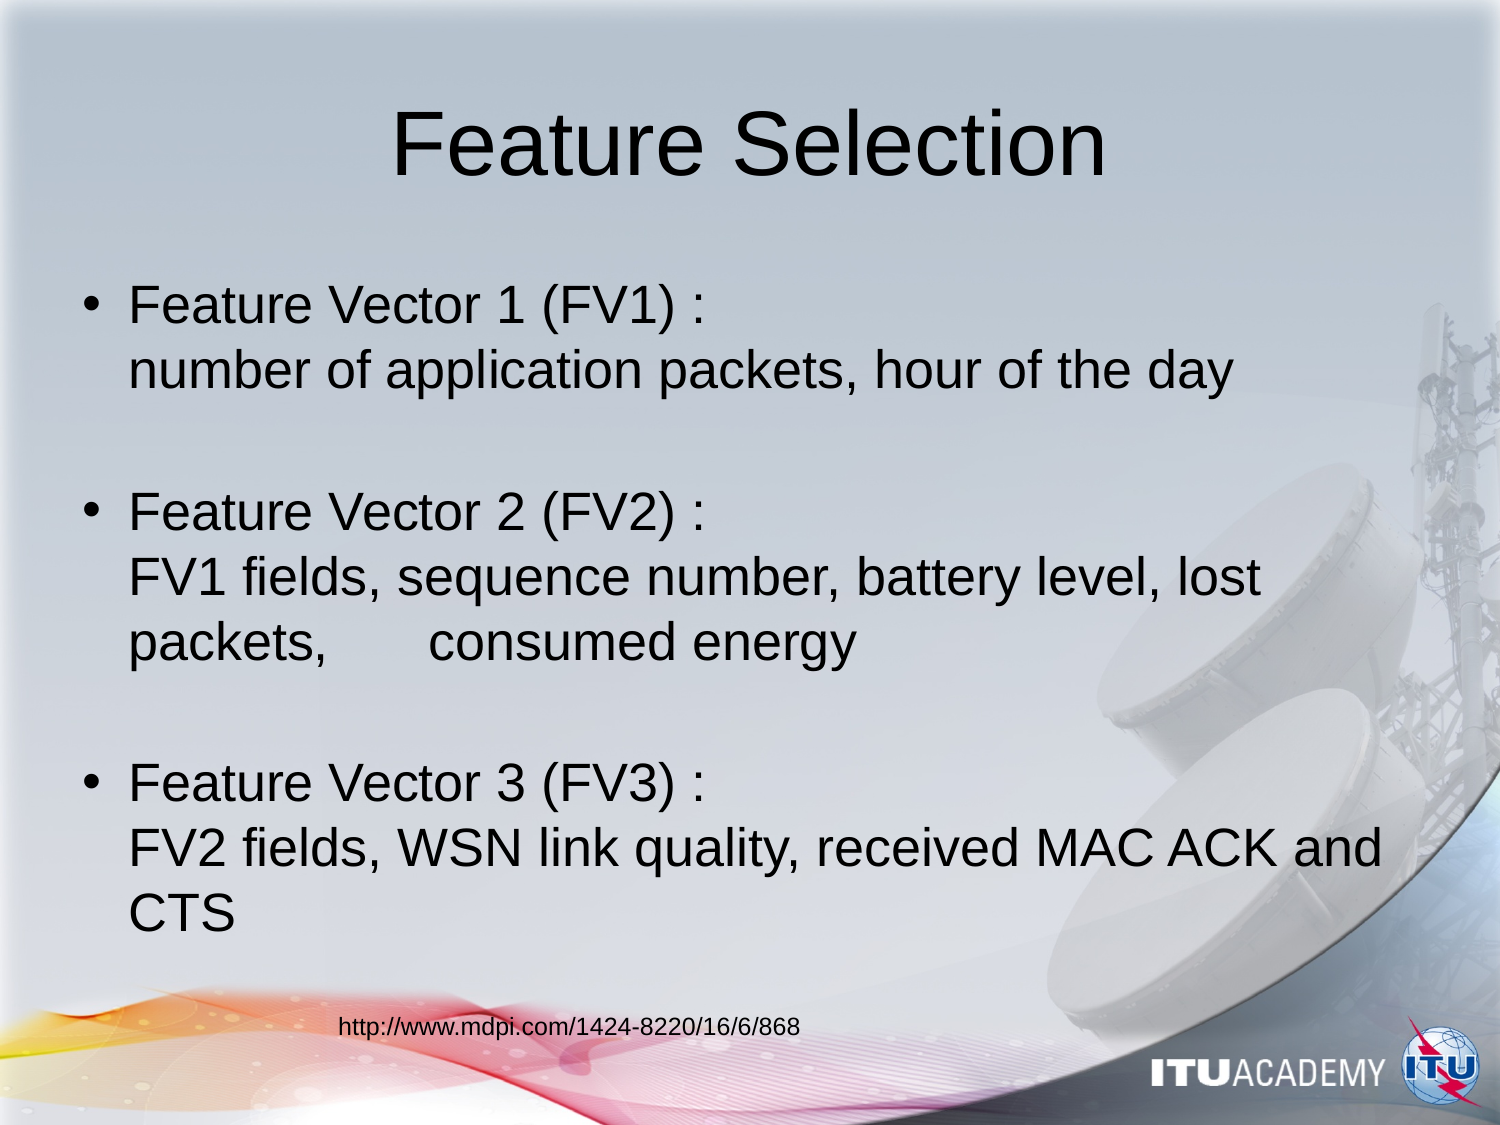

# Feature Selection
Feature Vector 1 (FV1) :
number of application packets, hour of the day
Feature Vector 2 (FV2) :
FV1 fields, sequence number, battery level, lost packets, 	consumed energy
Feature Vector 3 (FV3) :
FV2 fields, WSN link quality, received MAC ACK and CTS
http://www.mdpi.com/1424-8220/16/6/868